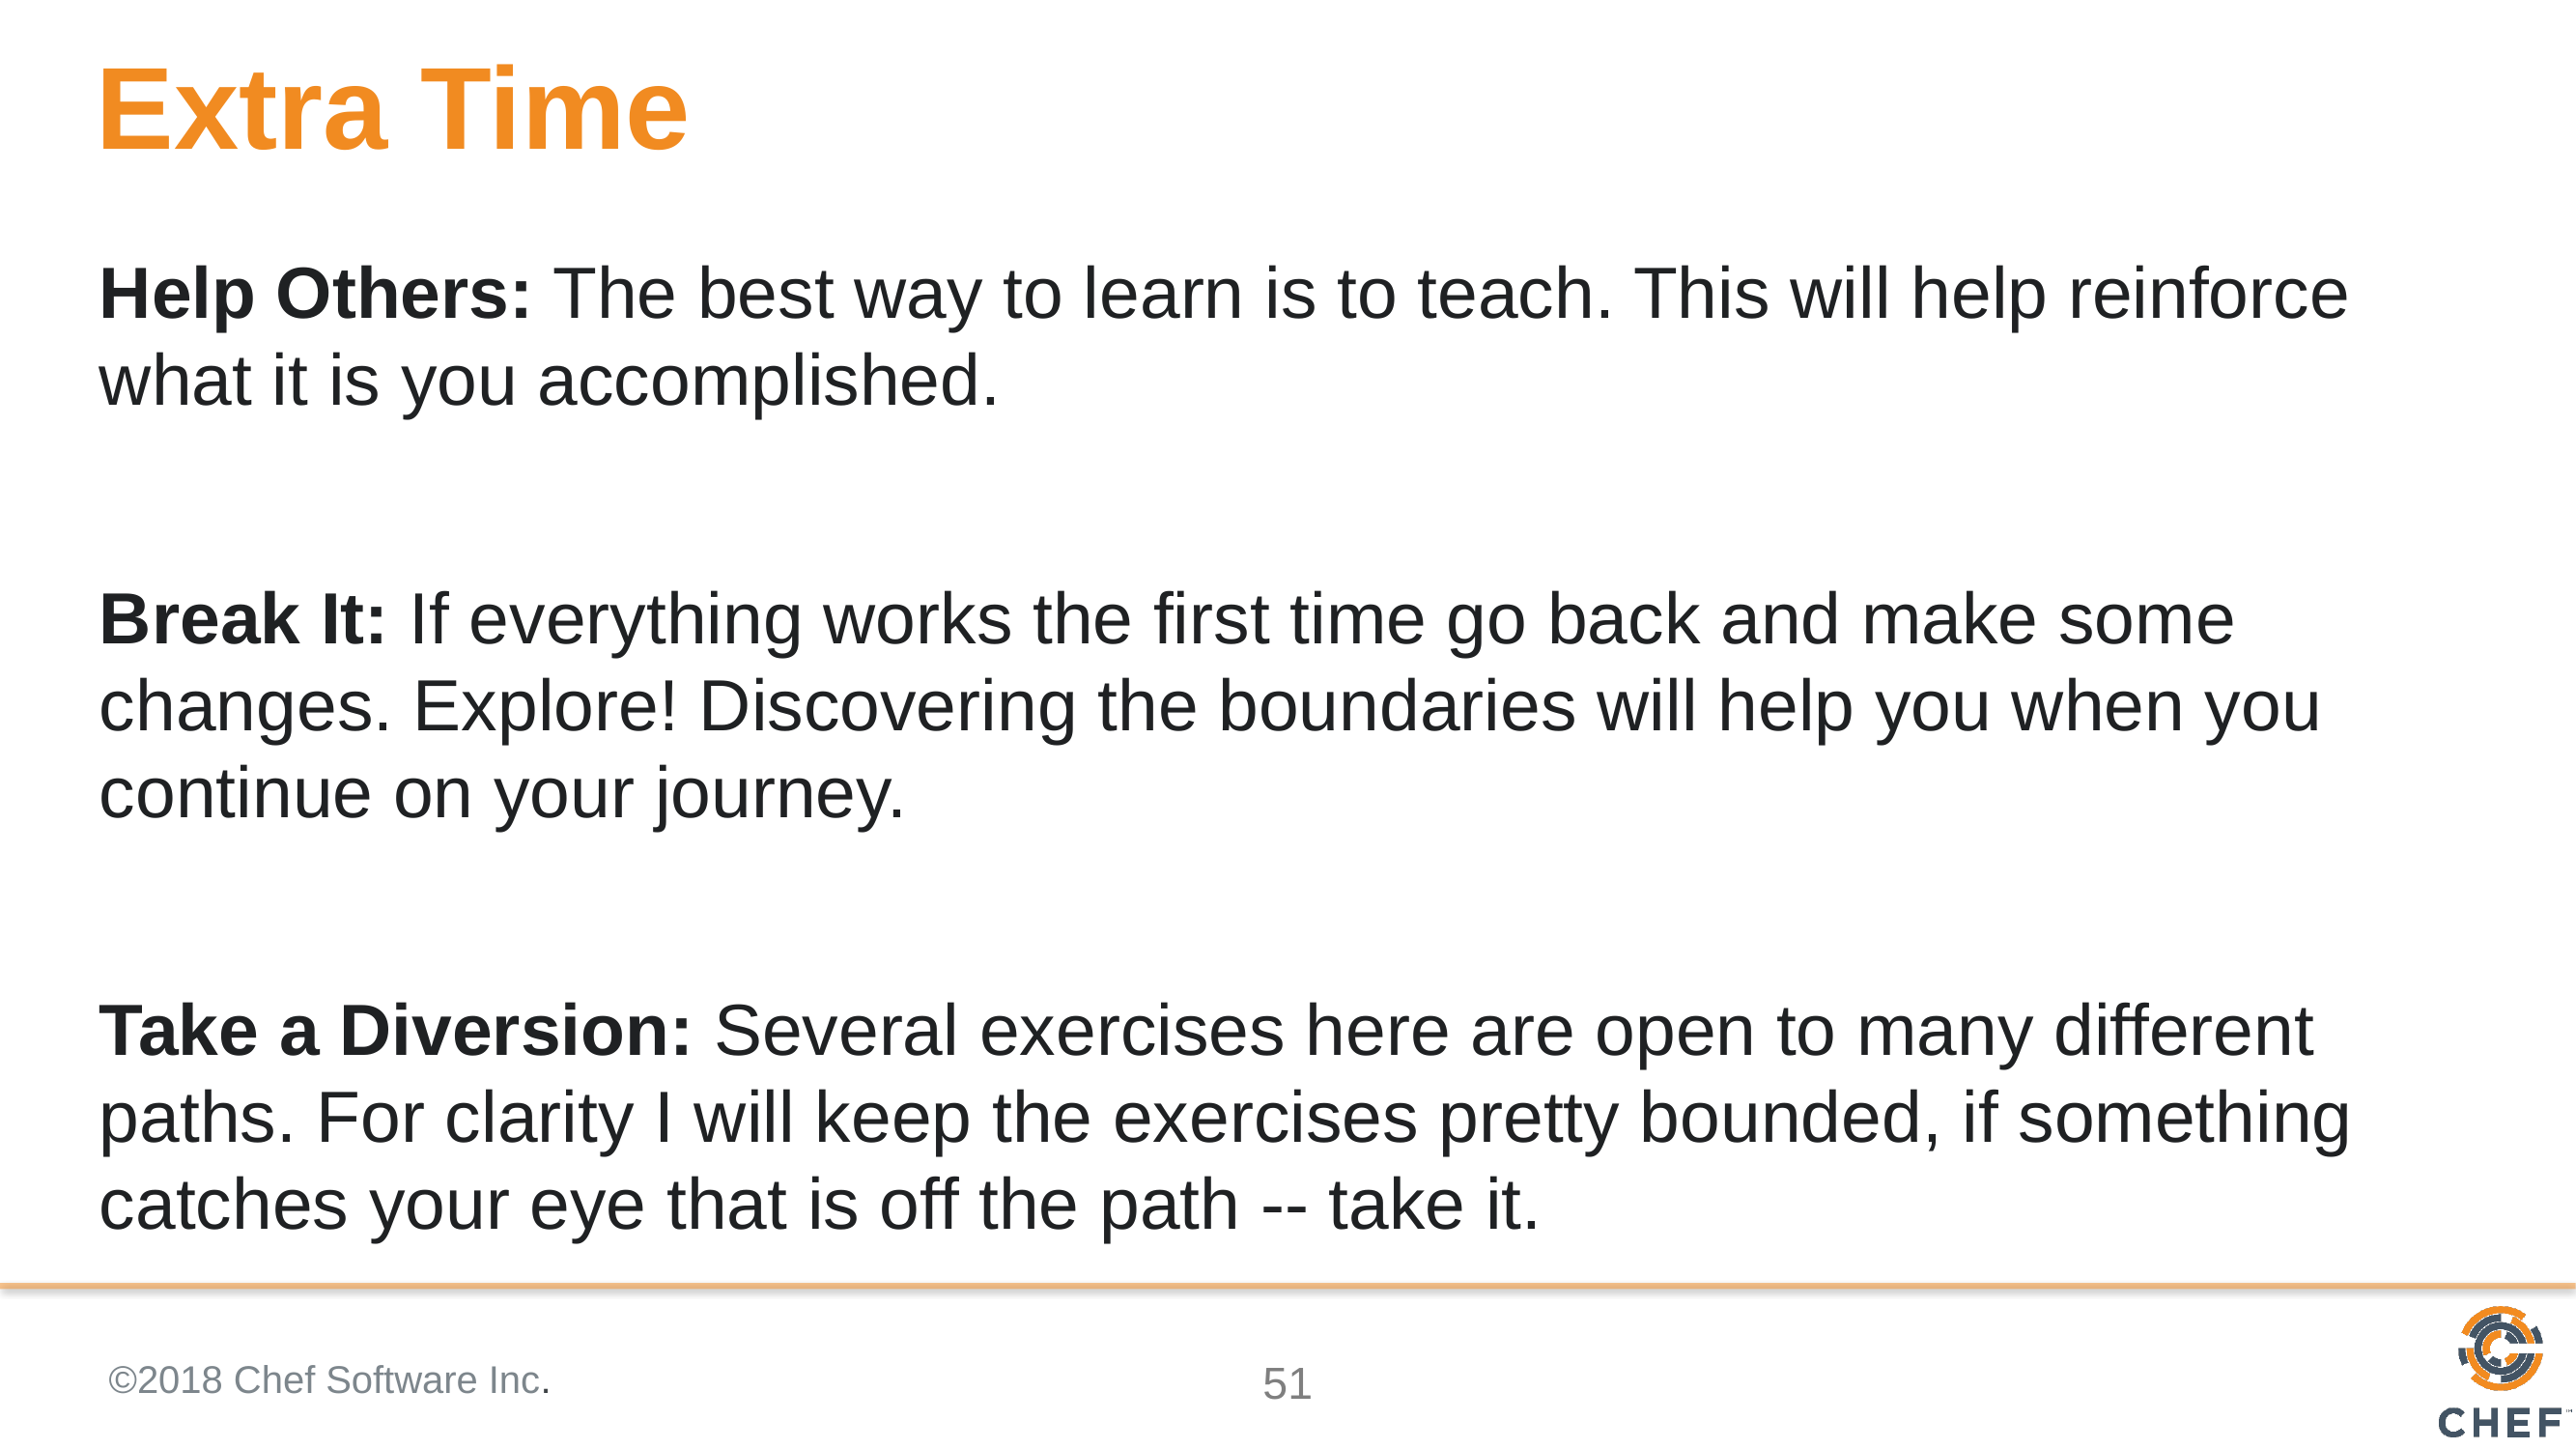

# Extra Time
Help Others: The best way to learn is to teach. This will help reinforce what it is you accomplished.

Break It: If everything works the first time go back and make some changes. Explore! Discovering the boundaries will help you when you continue on your journey.

Take a Diversion: Several exercises here are open to many different paths. For clarity I will keep the exercises pretty bounded, if something catches your eye that is off the path -- take it.